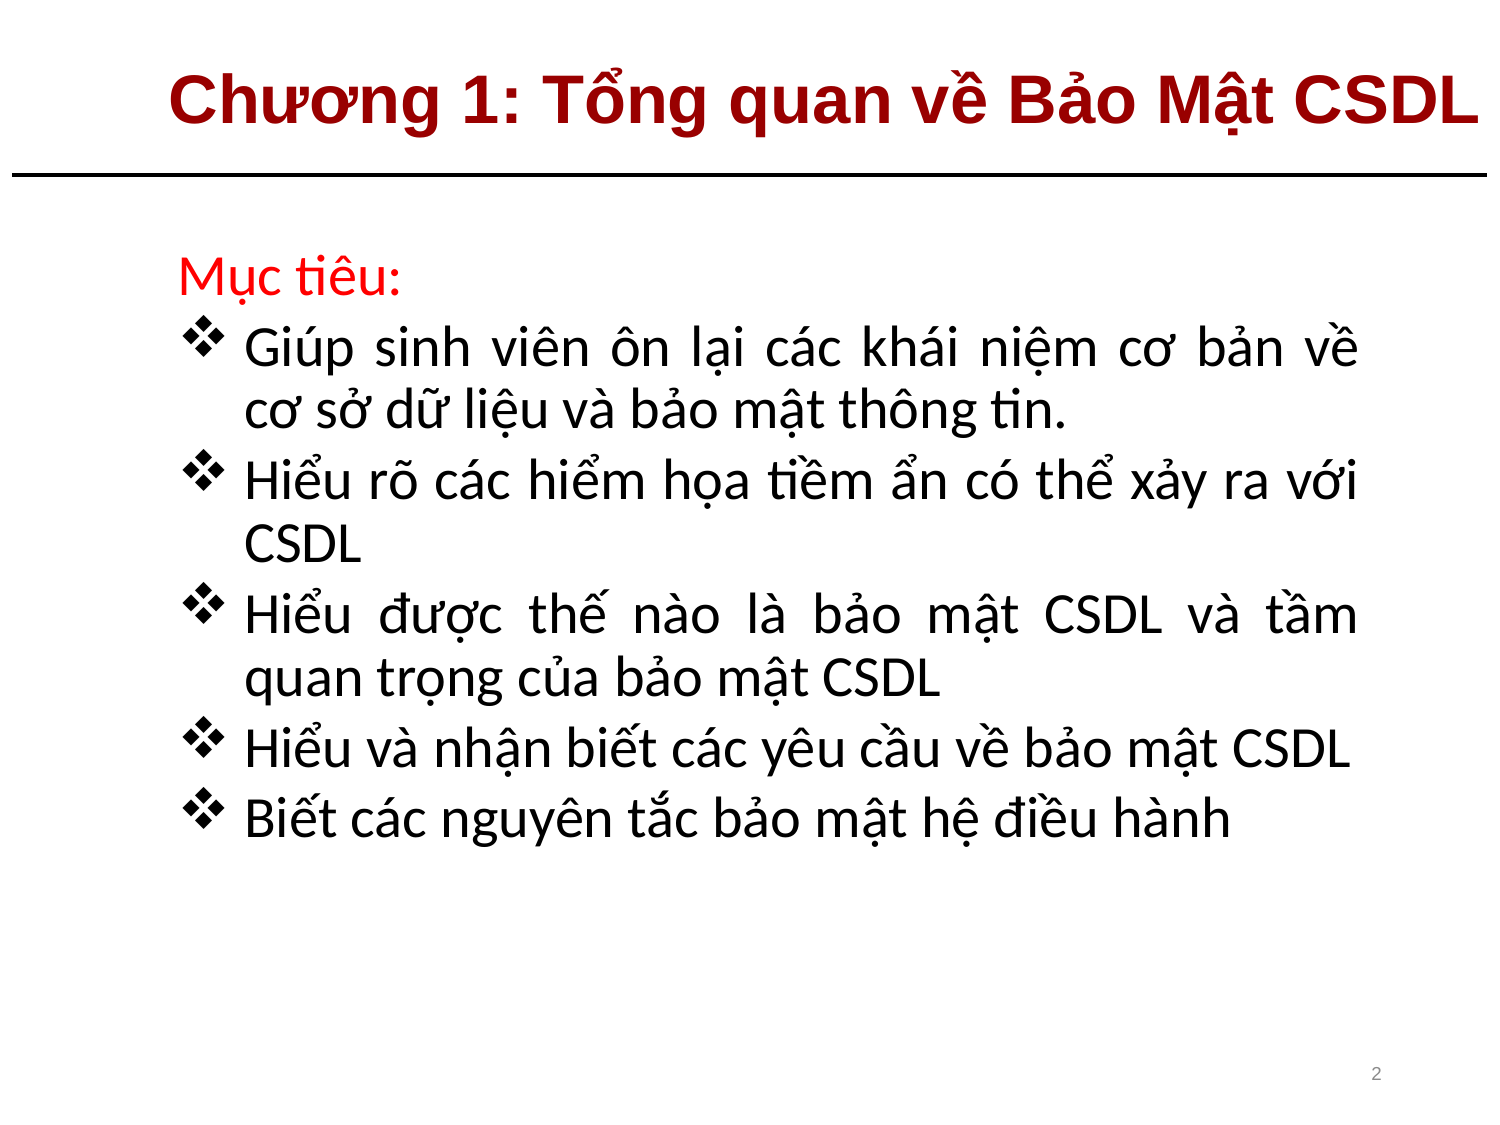

# Chương 1: Tổng quan về Bảo Mật CSDL
Mục tiêu:
Giúp sinh viên ôn lại các khái niệm cơ bản về cơ sở dữ liệu và bảo mật thông tin.
Hiểu rõ các hiểm họa tiềm ẩn có thể xảy ra với CSDL
Hiểu được thế nào là bảo mật CSDL và tầm quan trọng của bảo mật CSDL
Hiểu và nhận biết các yêu cầu về bảo mật CSDL
Biết các nguyên tắc bảo mật hệ điều hành
2